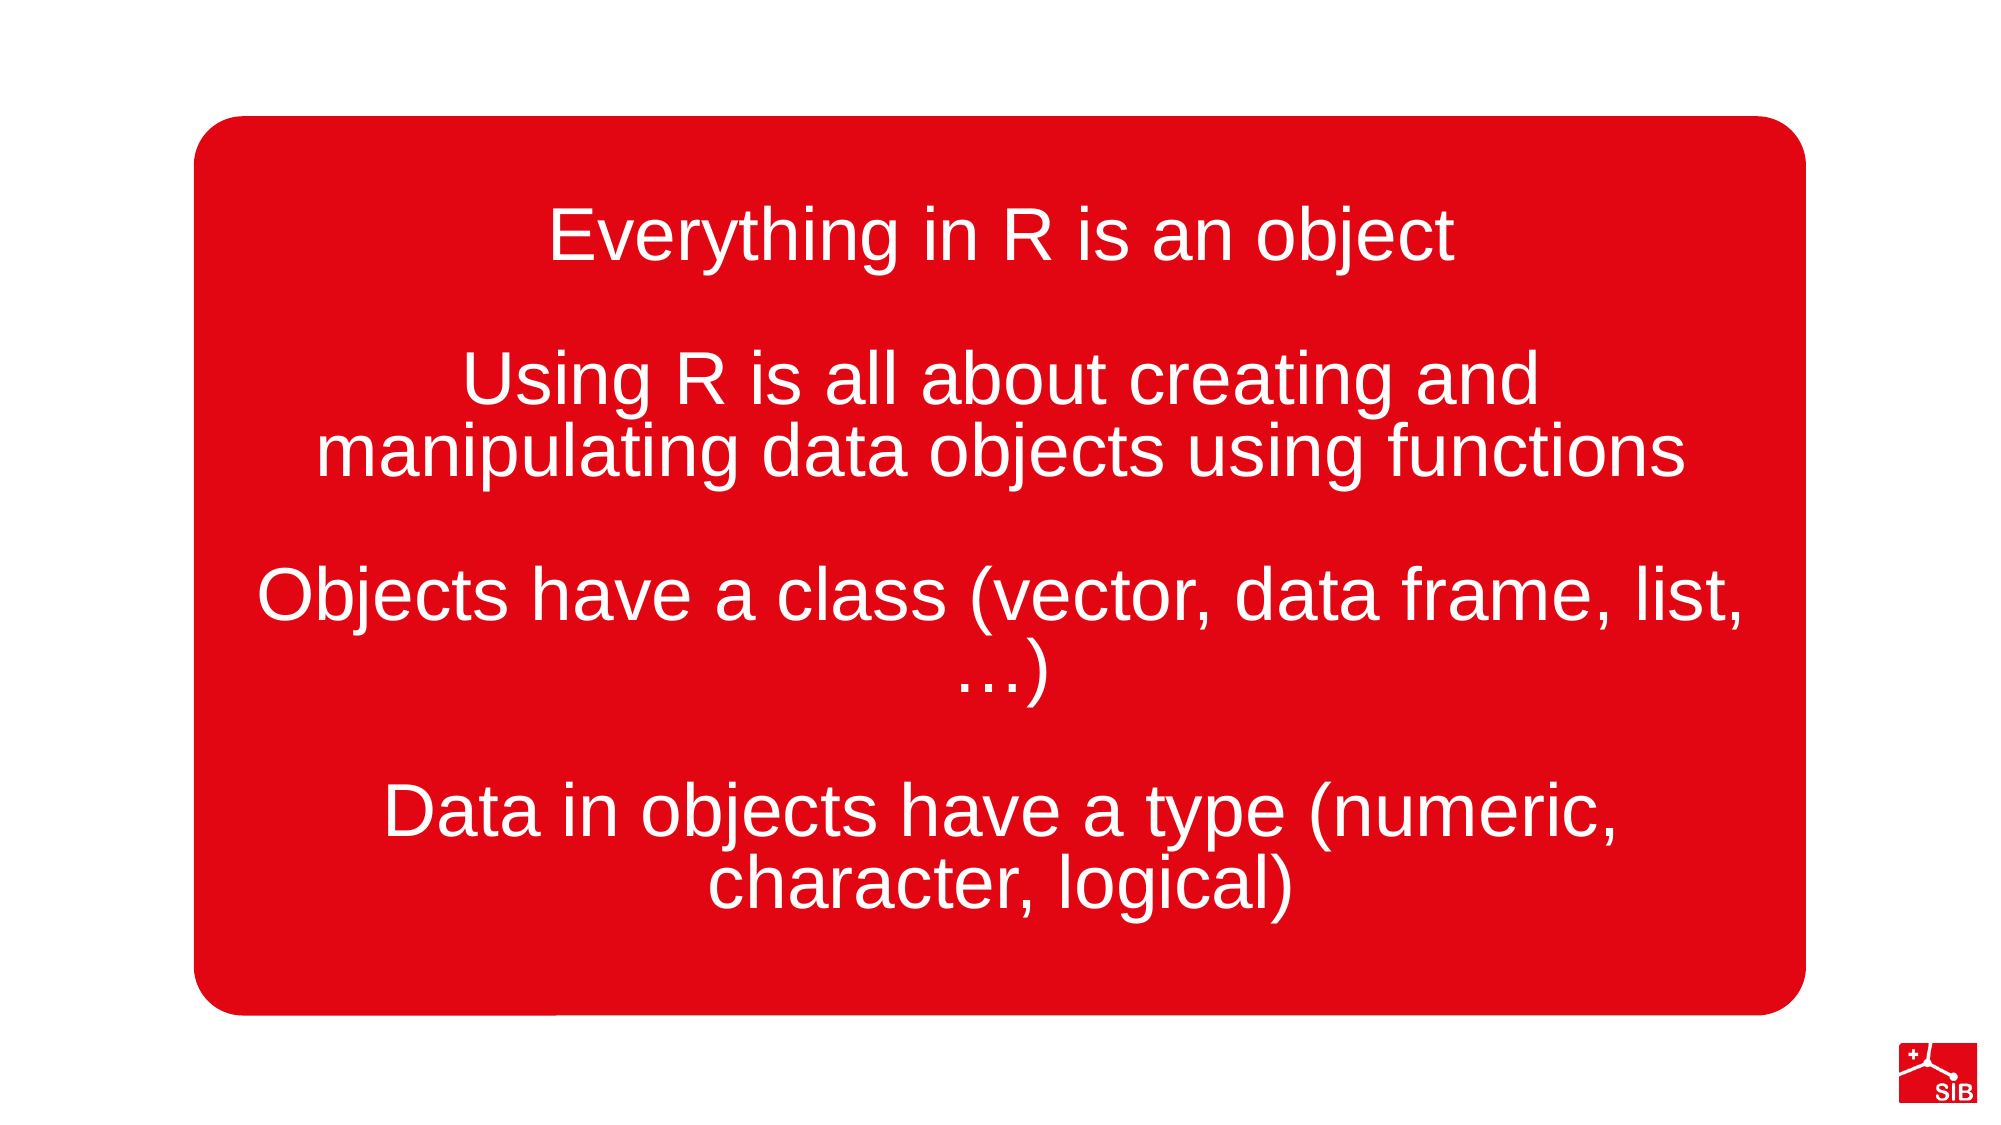

# Everything in R is an object Using R is all about creating and manipulating data objects using functions Objects have a class (vector, data frame, list,…) Data in objects have a type (numeric, character, logical)